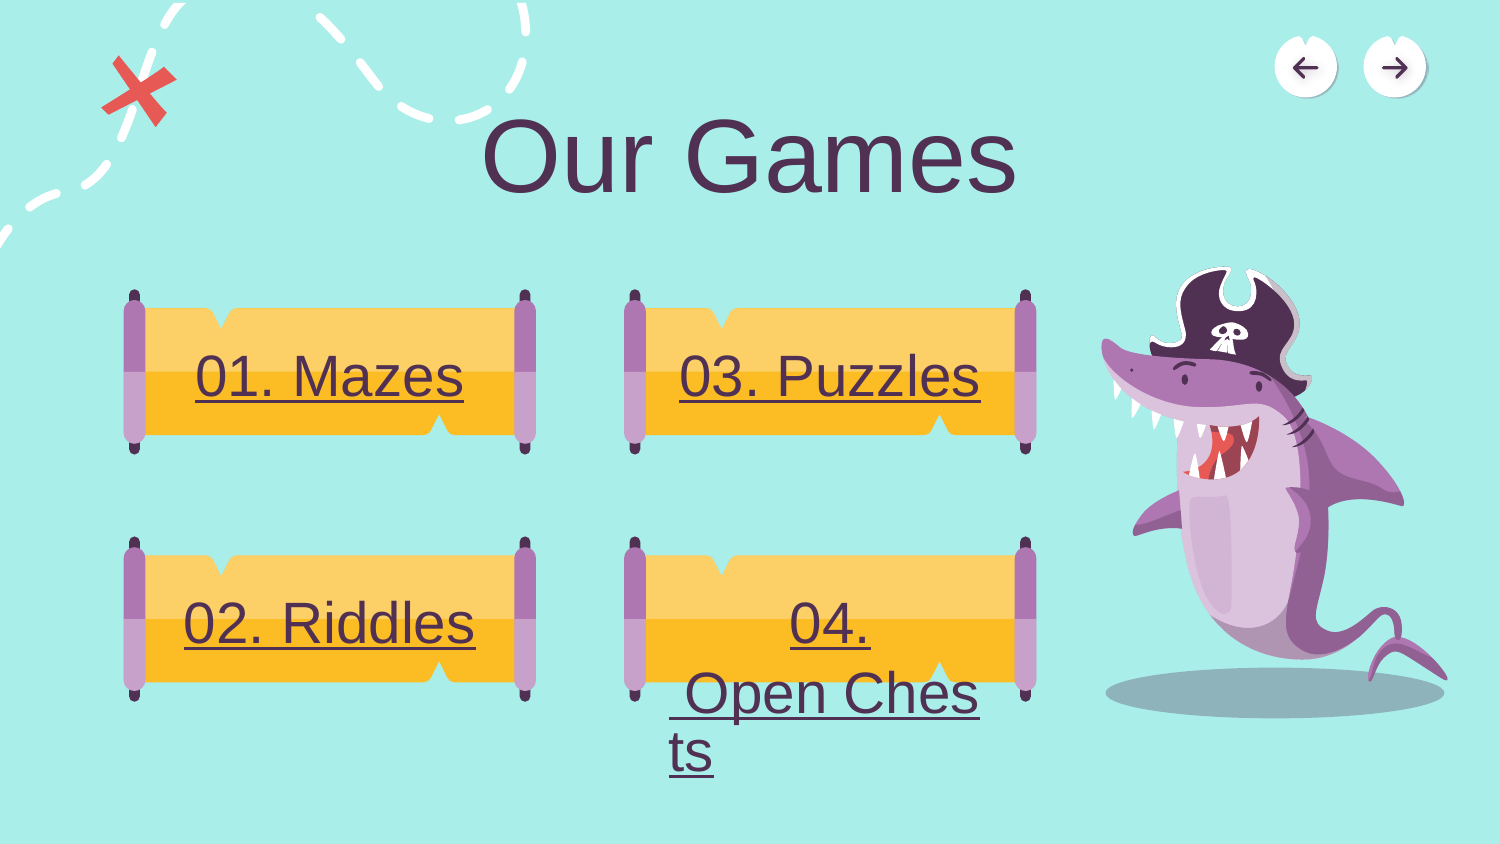

# Our Games

01. Mazes
03. Puzzles

02. Riddles
04. Open Chests